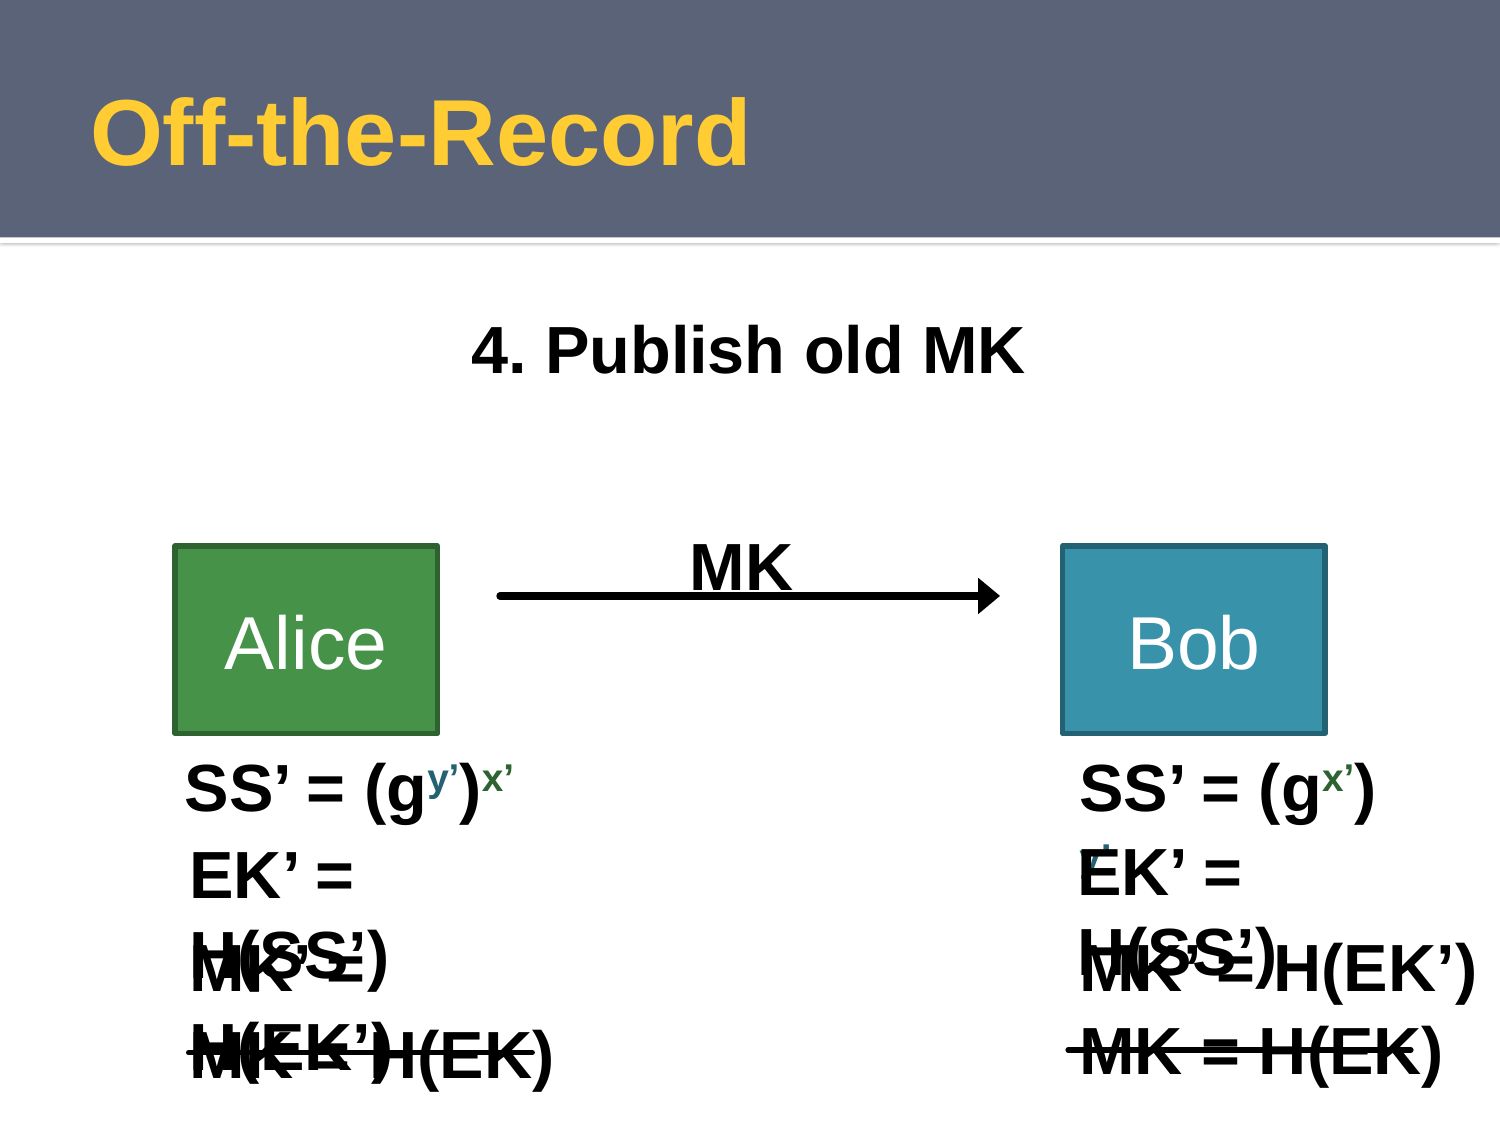

# Off-the-Record
4. Publish old MK
MK
Alice
Bob
SS’ = (gy’)x’
SS’ = (gx’) y’
EK’ = H(SS’)
EK’ = H(SS’)
MK’ = H(EK’)
MK’ = H(EK’)
MK = H(EK)
MK = H(EK)